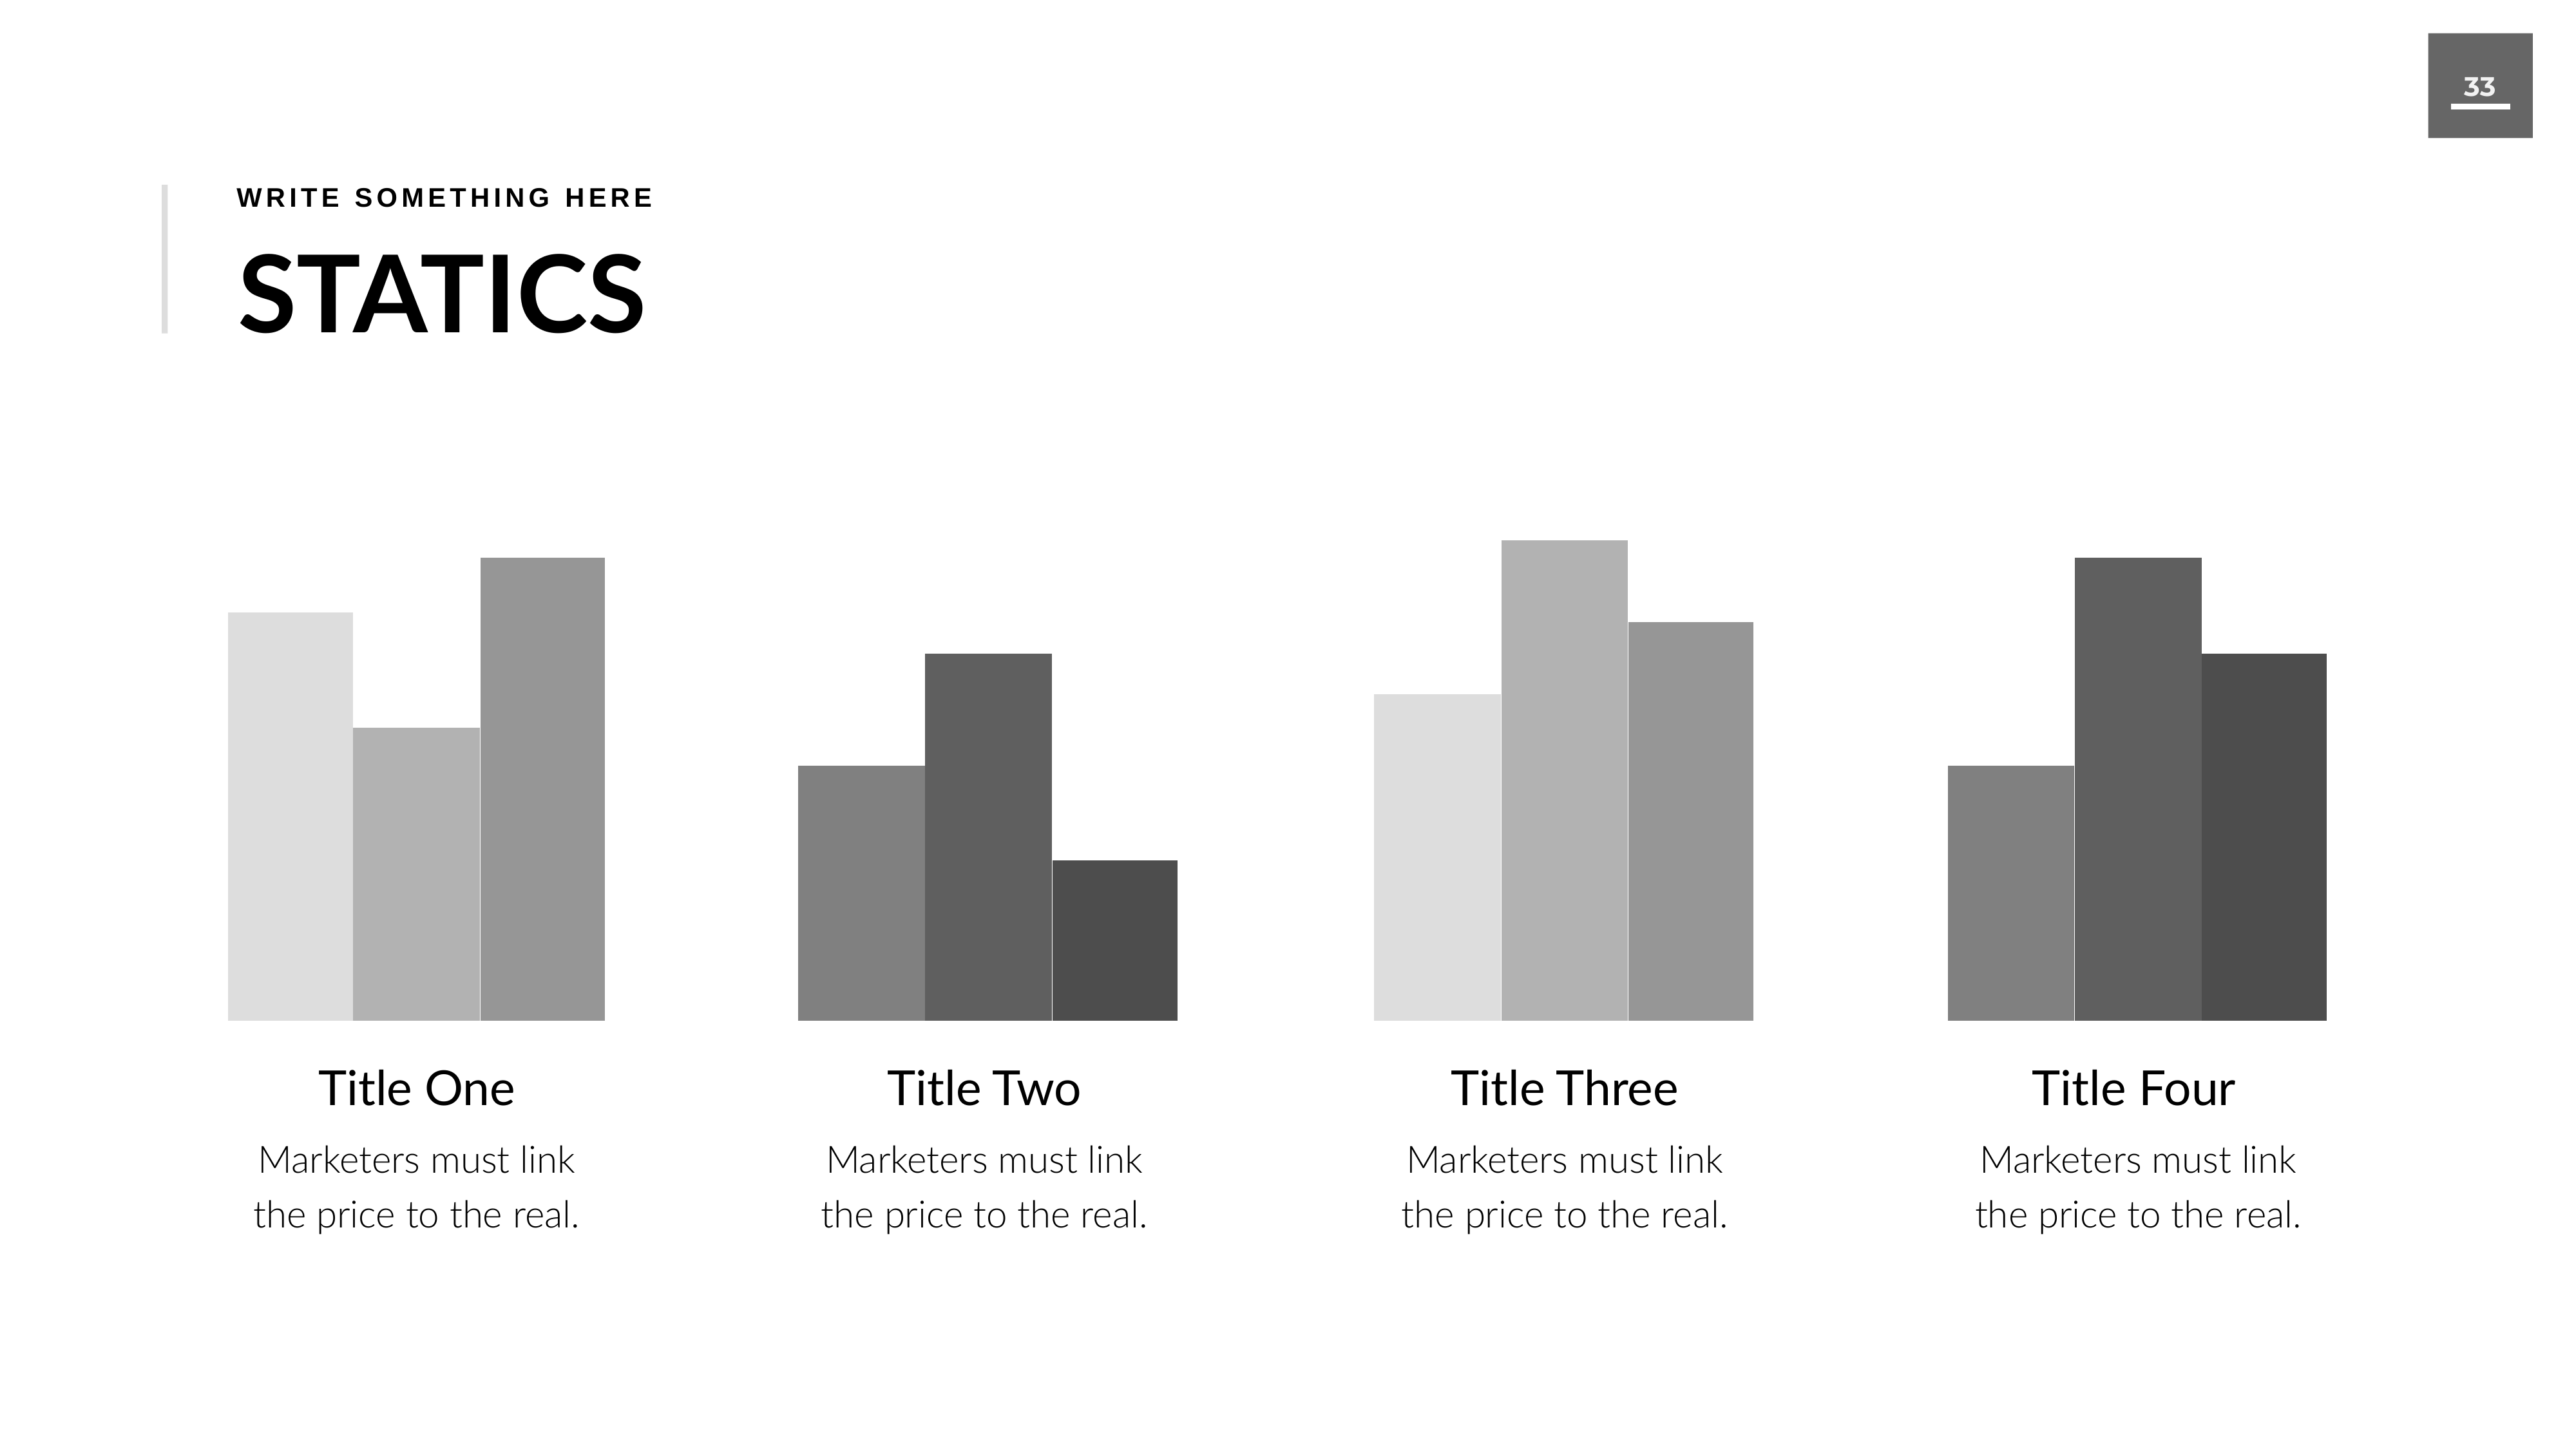

WRITE SOMETHING HERE
STATICS

Title One
Title Two
Title Three
Title Four
Marketers must link the price to the real.
Marketers must link the price to the real.
Marketers must link the price to the real.
Marketers must link the price to the real.